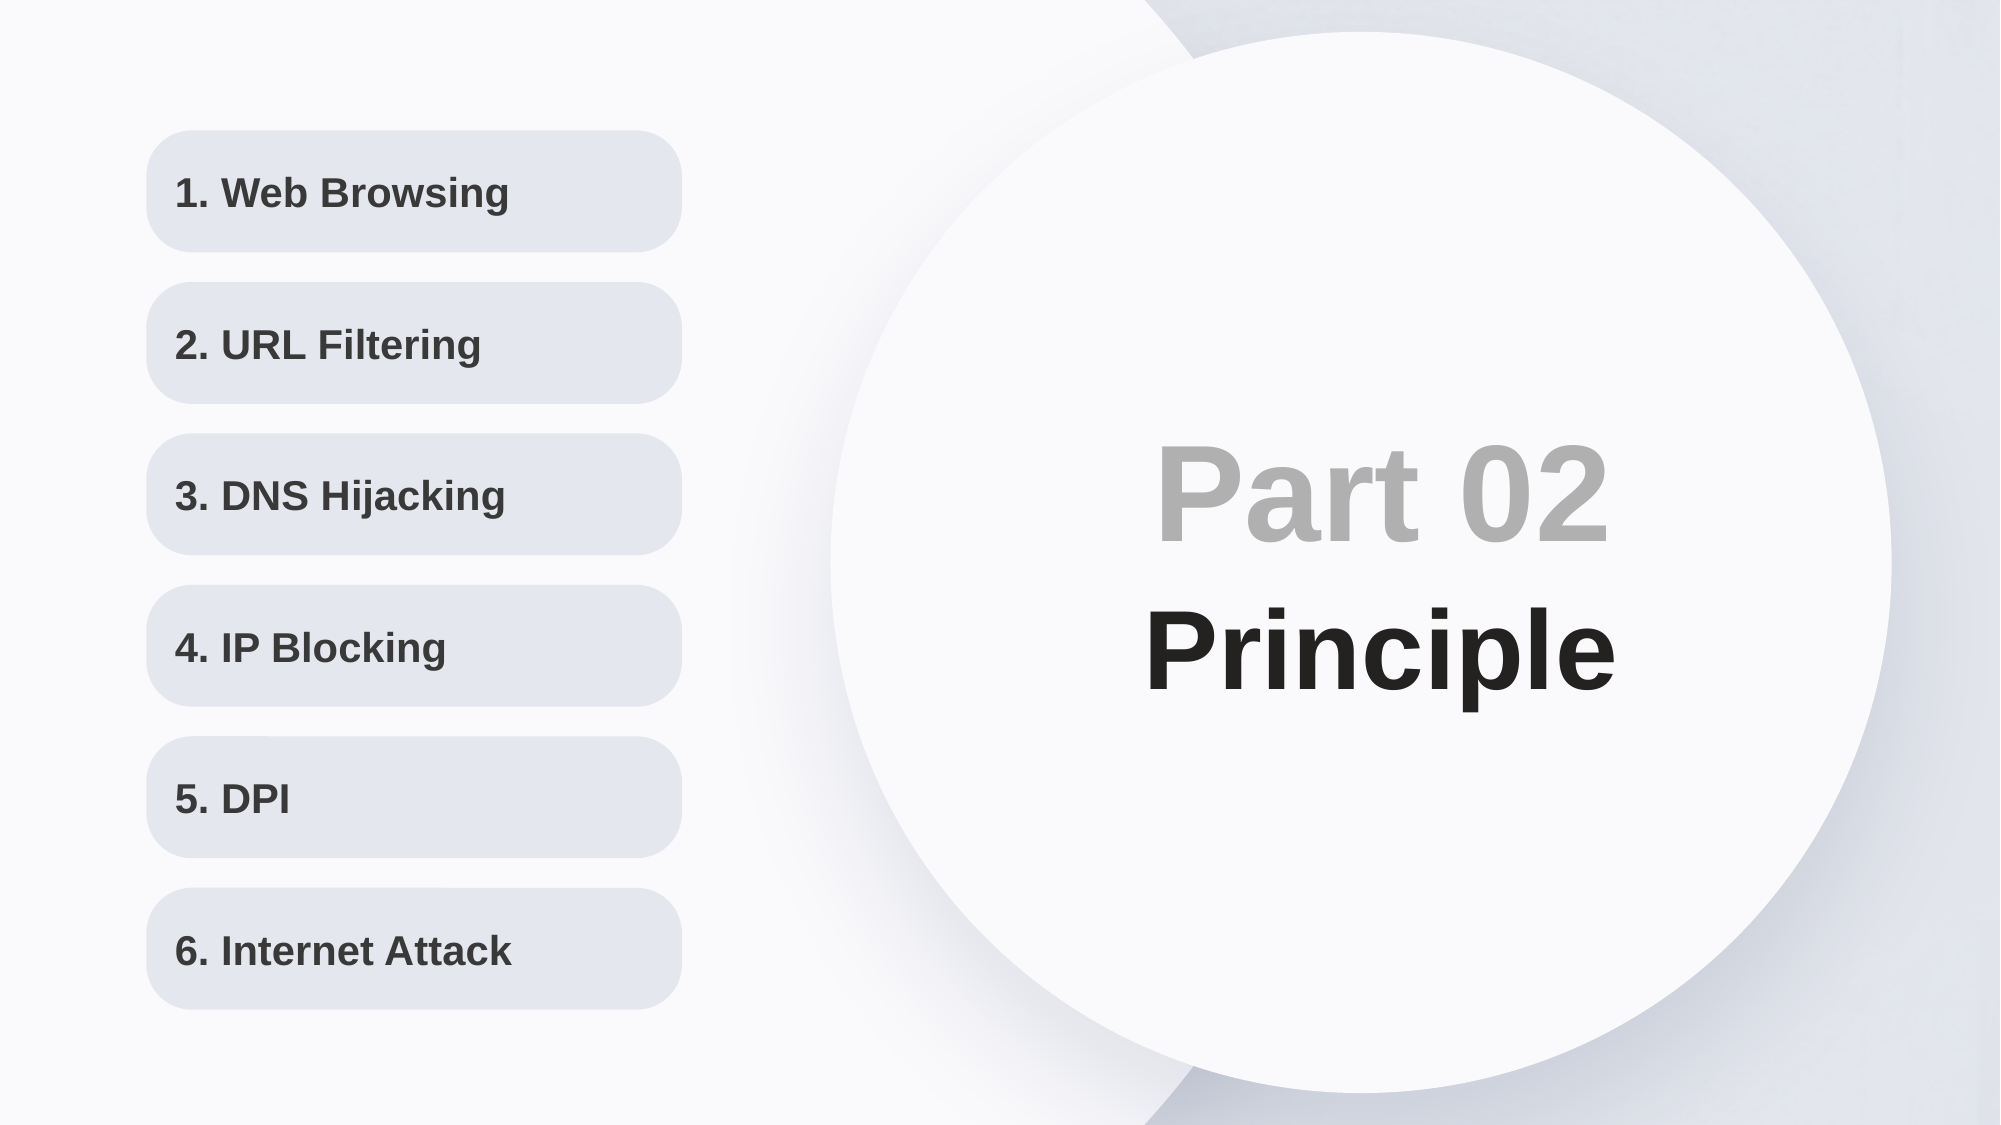

1. Web Browsing

2. URL Filtering
Part 02
Principle

3. DNS Hijacking

4. IP Blocking

5. DPI

6. Internet Attack